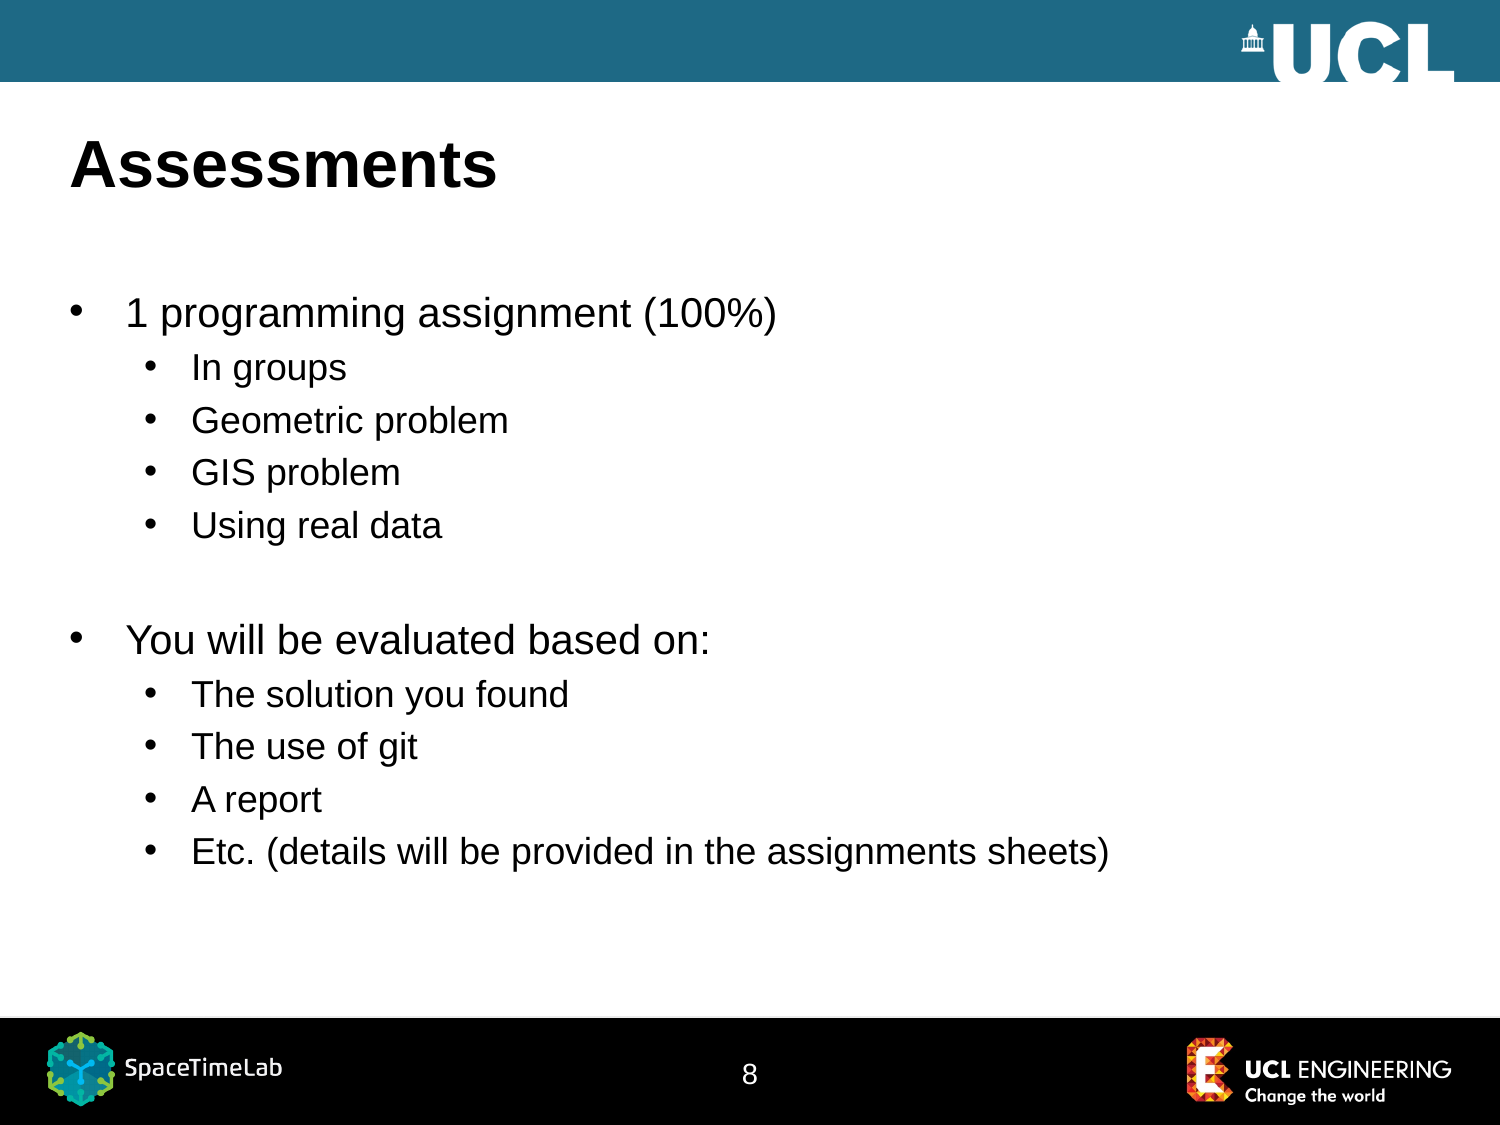

# Assessments

1 programming assignment (100%)
In groups
Geometric problem
GIS problem
Using real data

You will be evaluated based on:
The solution you found
The use of git
A report
Etc. (details will be provided in the assignments sheets)

9